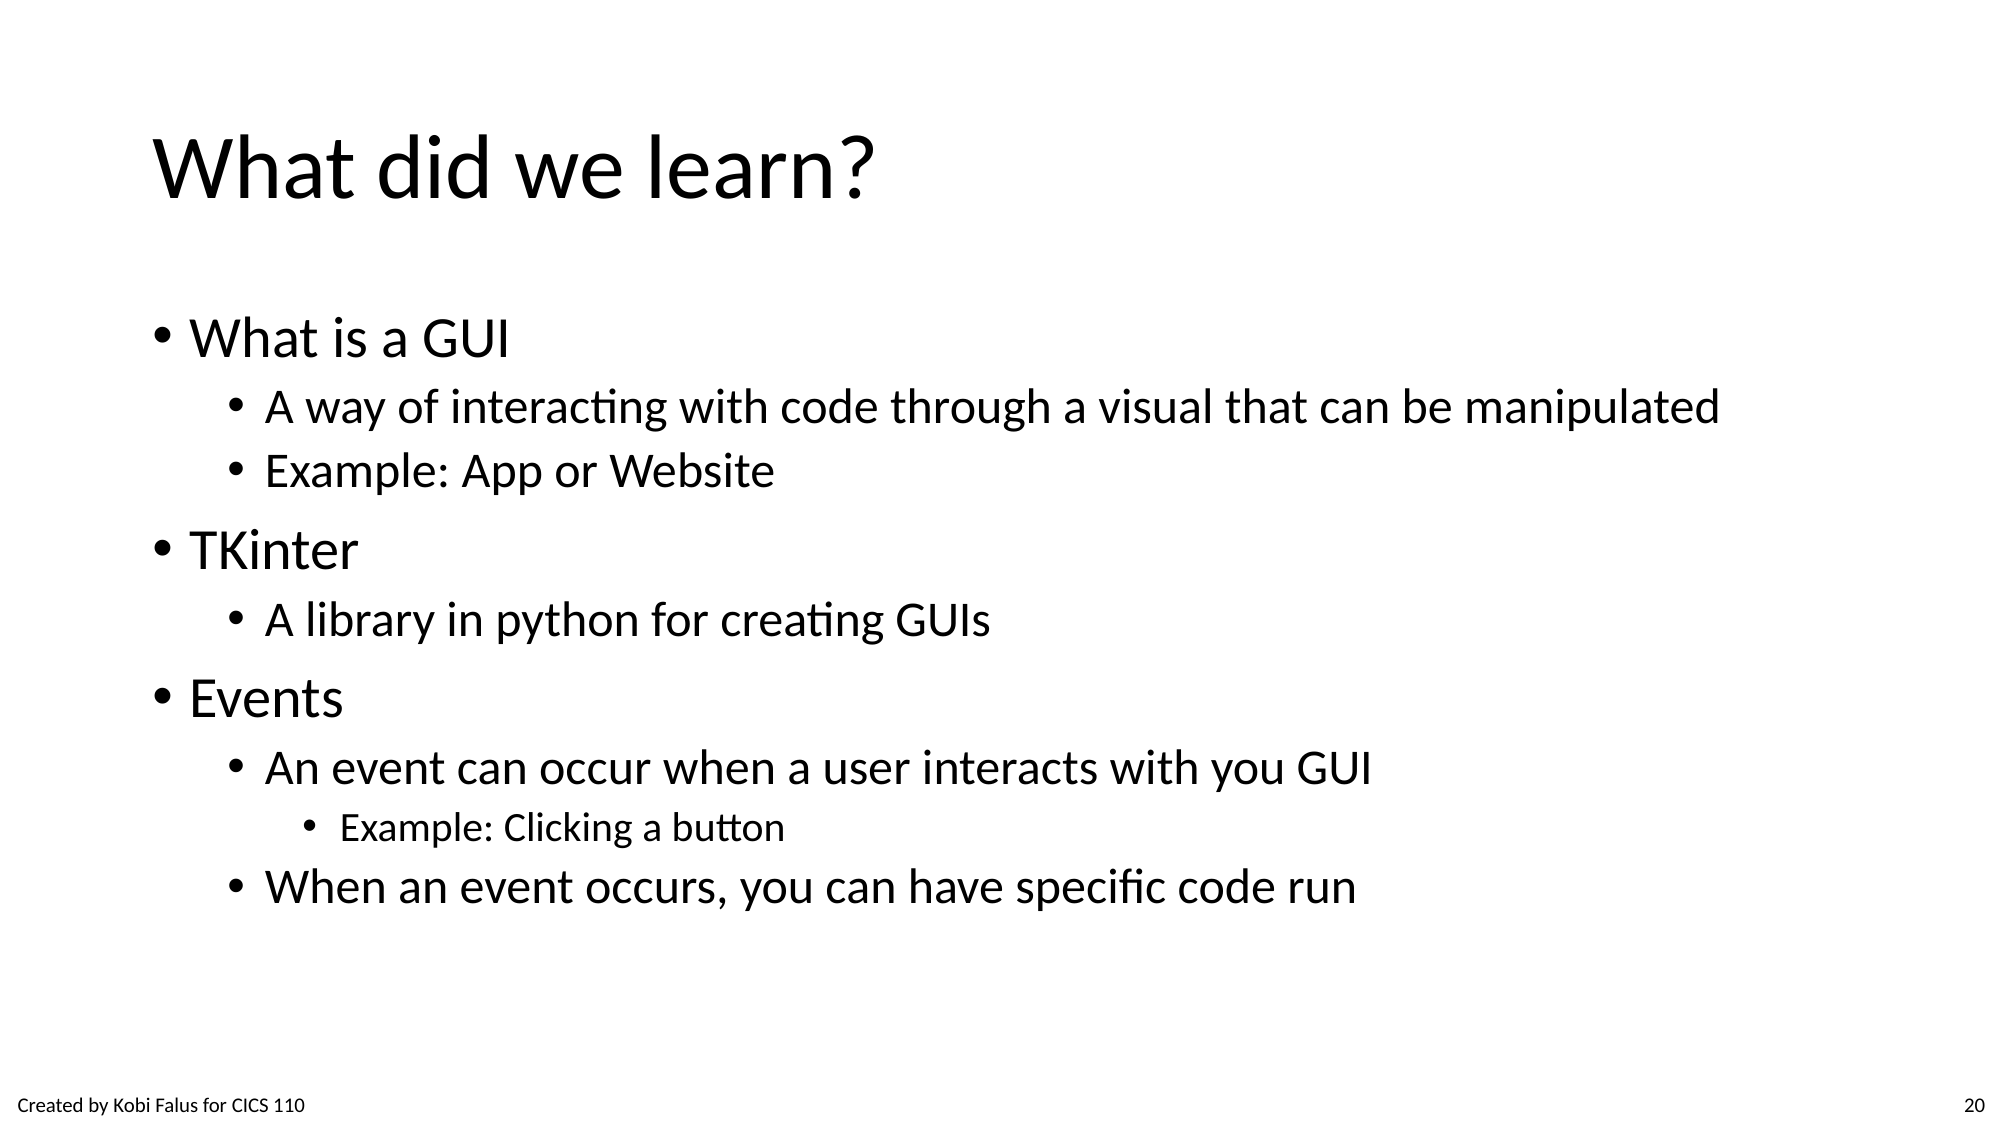

# What did we learn?
What is a GUI
A way of interacting with code through a visual that can be manipulated
Example: App or Website
TKinter
A library in python for creating GUIs
Events
An event can occur when a user interacts with you GUI
Example: Clicking a button
When an event occurs, you can have specific code run